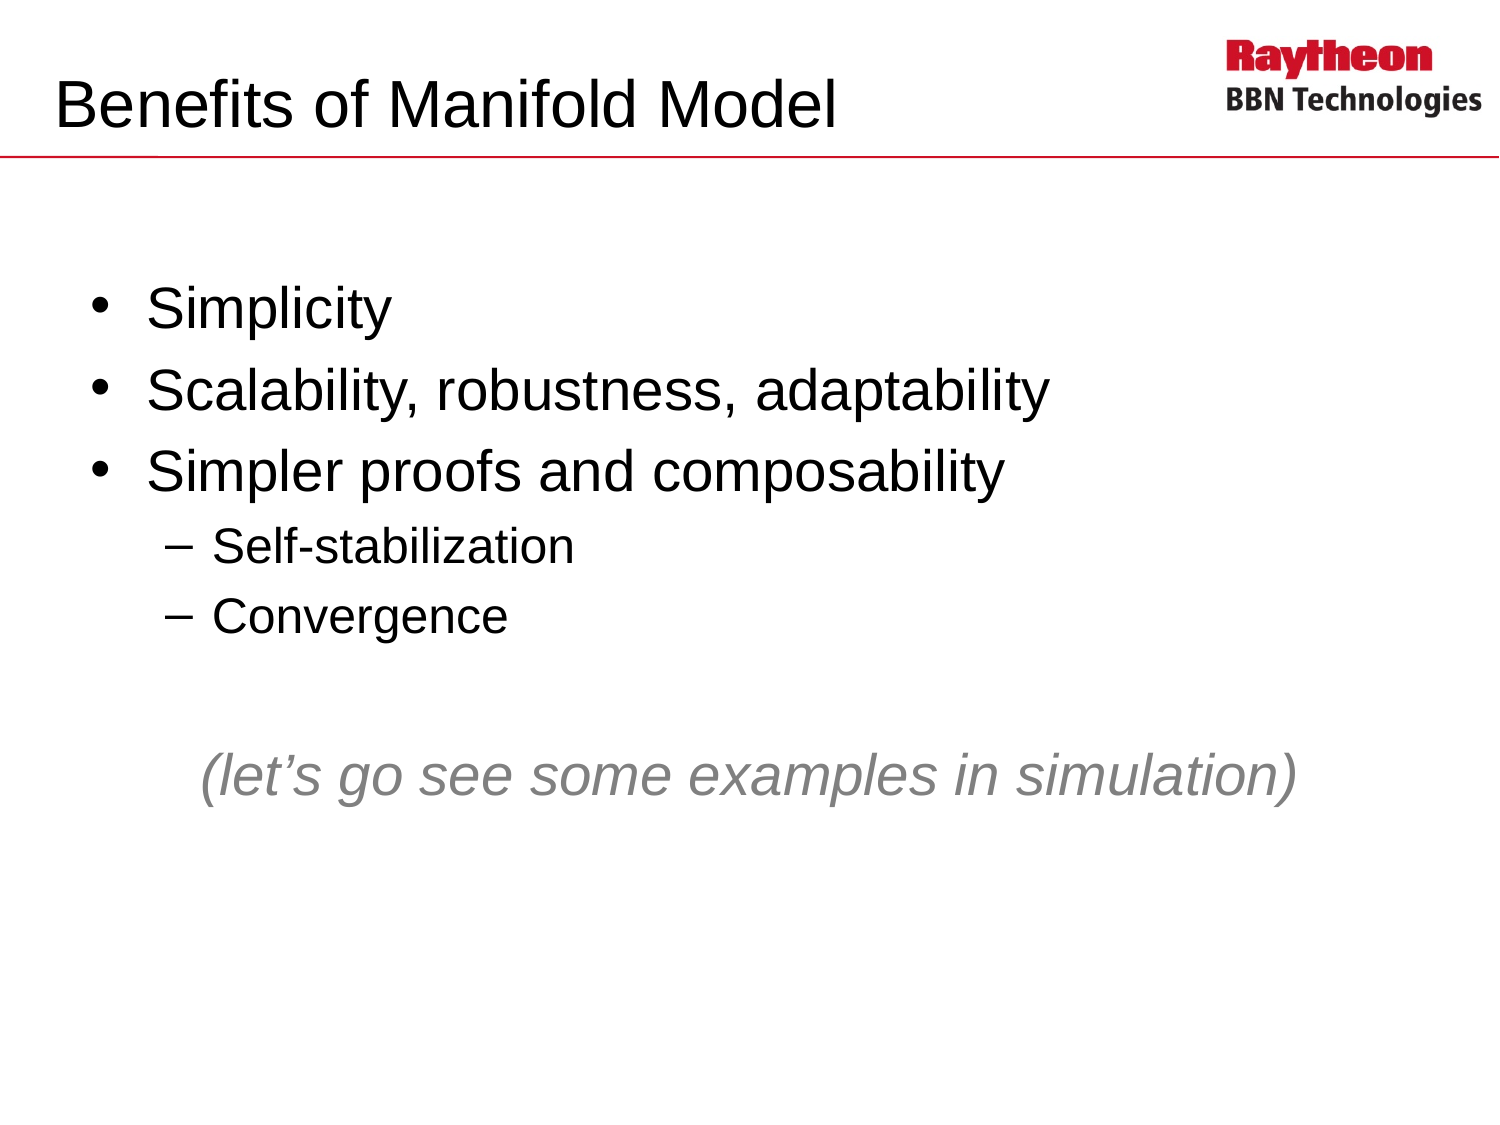

# Benefits of Manifold Model
Simplicity
Scalability, robustness, adaptability
Simpler proofs and composability
Self-stabilization
Convergence

(let’s go see some examples in simulation)